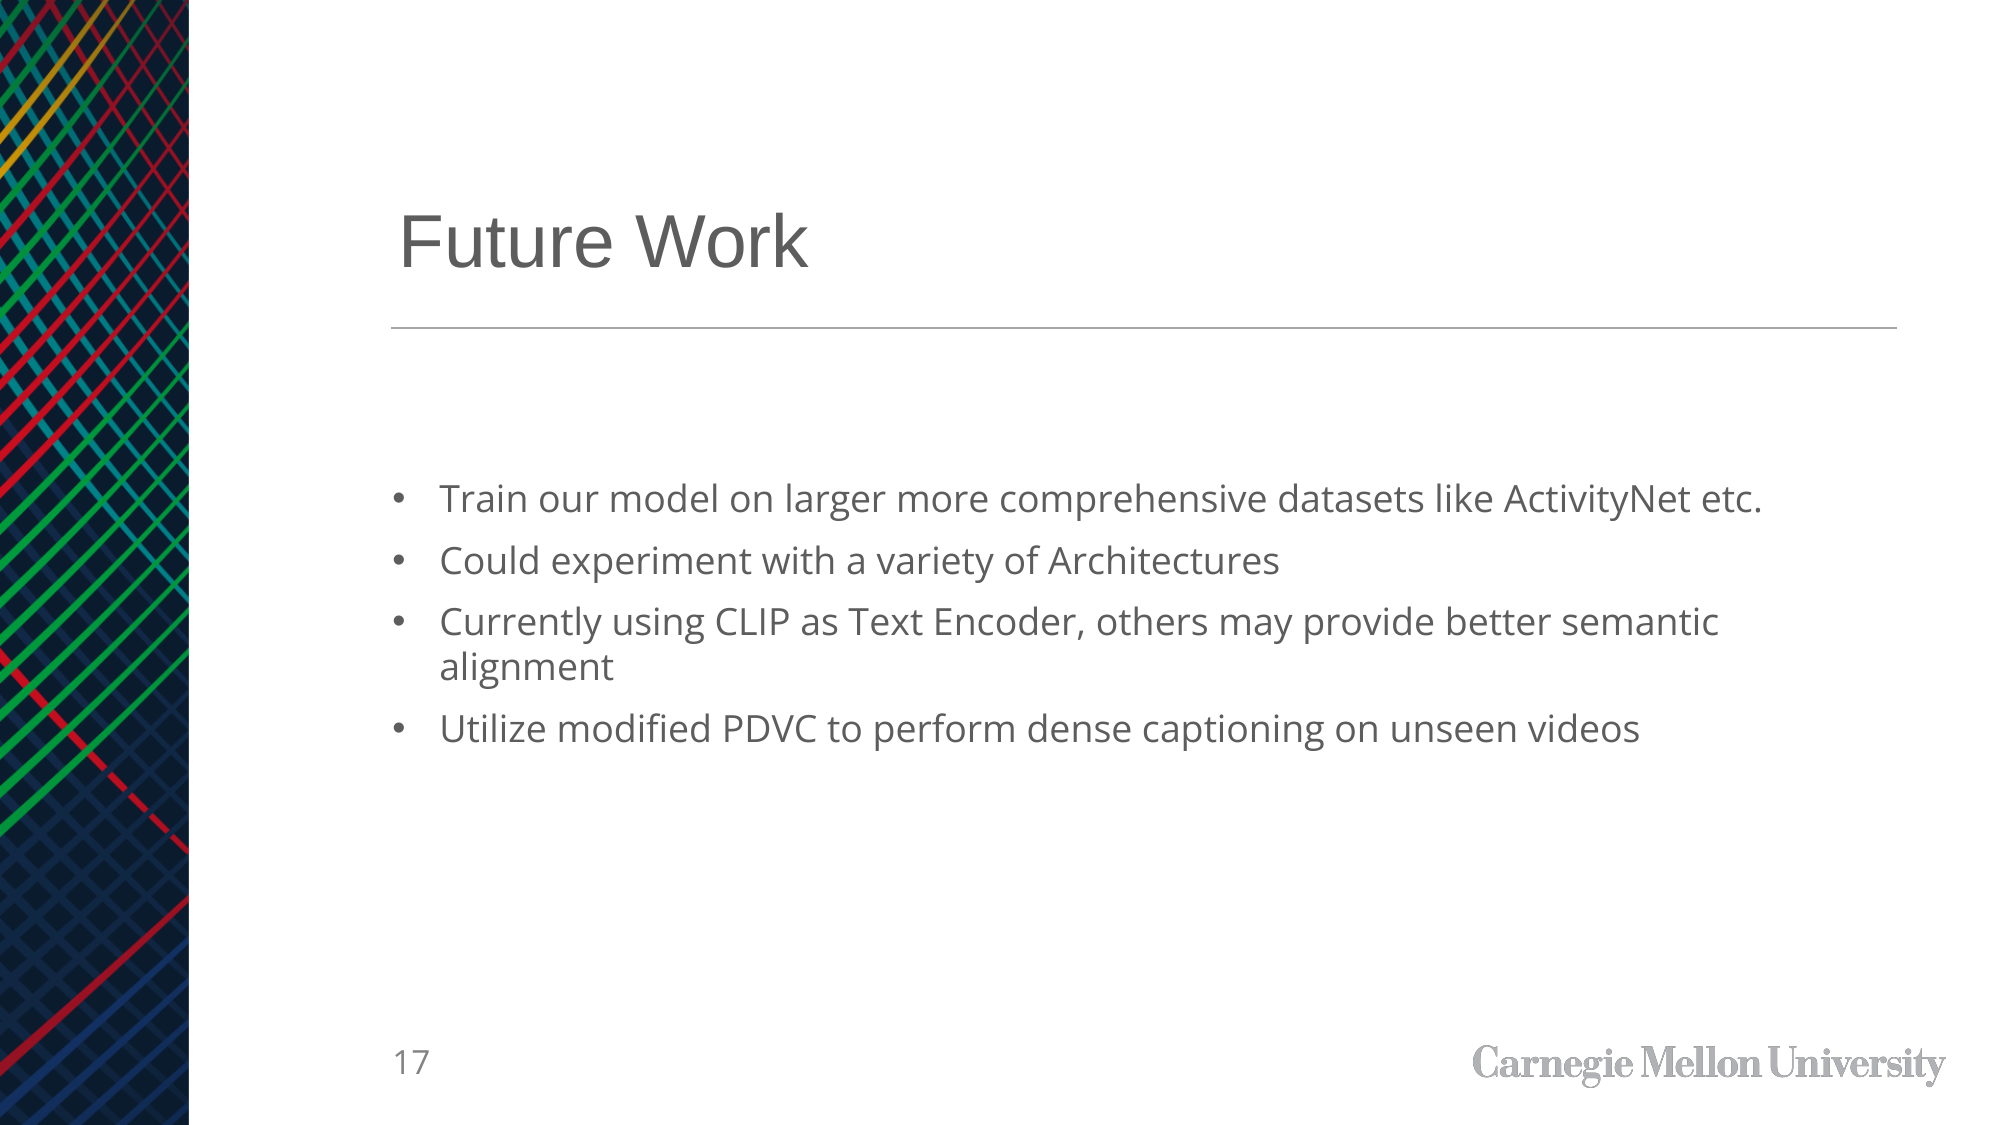

Future Work
Train our model on larger more comprehensive datasets like ActivityNet etc.
Could experiment with a variety of Architectures
Currently using CLIP as Text Encoder, others may provide better semantic alignment
Utilize modified PDVC to perform dense captioning on unseen videos

17